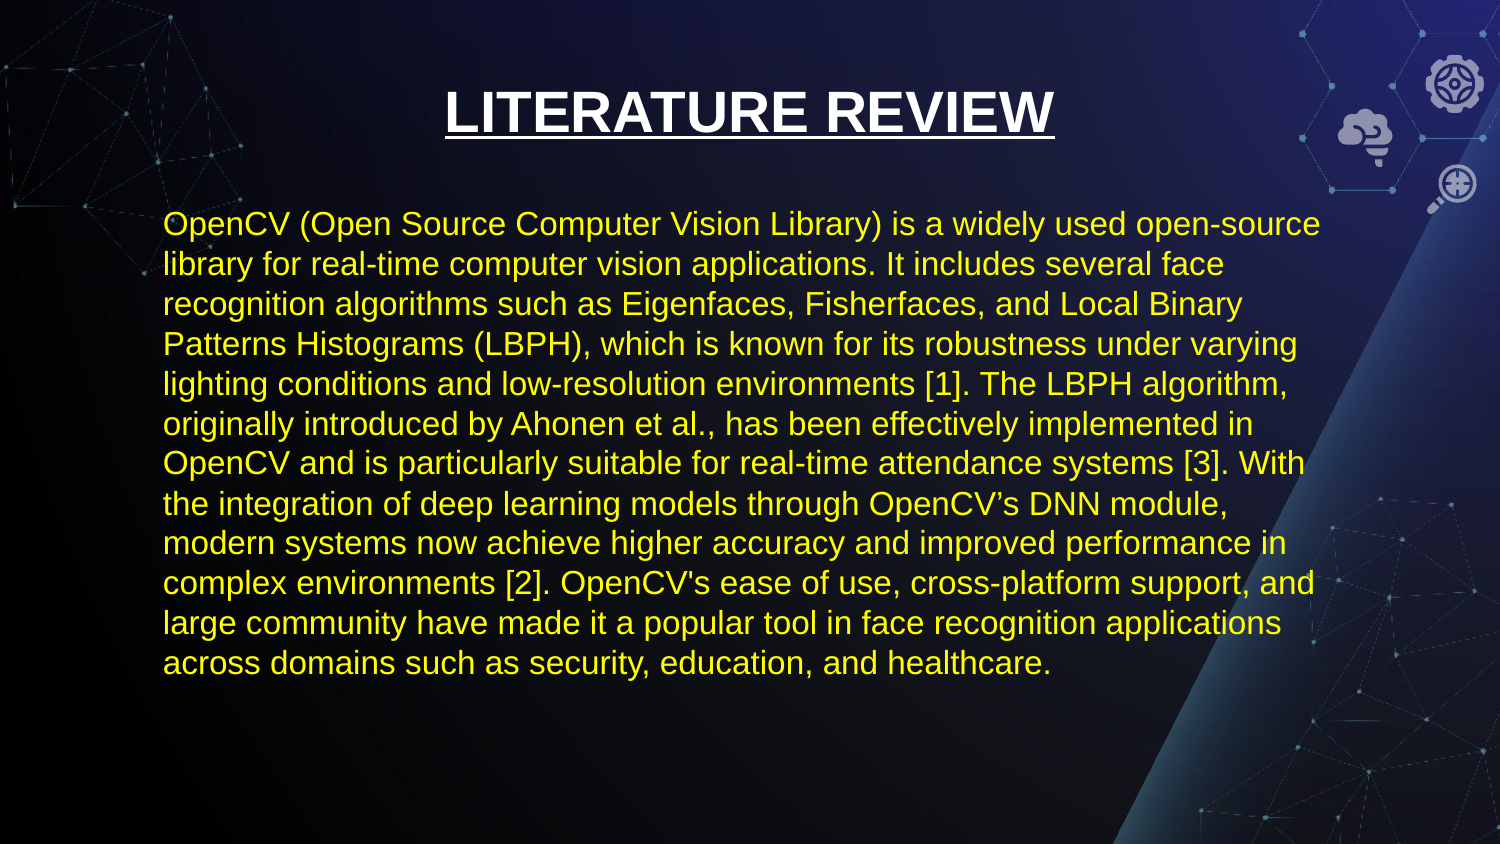

LITERATURE REVIEW
OpenCV (Open Source Computer Vision Library) is a widely used open-source library for real-time computer vision applications. It includes several face recognition algorithms such as Eigenfaces, Fisherfaces, and Local Binary Patterns Histograms (LBPH), which is known for its robustness under varying lighting conditions and low-resolution environments [1]. The LBPH algorithm, originally introduced by Ahonen et al., has been effectively implemented in OpenCV and is particularly suitable for real-time attendance systems [3]. With the integration of deep learning models through OpenCV’s DNN module, modern systems now achieve higher accuracy and improved performance in complex environments [2]. OpenCV's ease of use, cross-platform support, and large community have made it a popular tool in face recognition applications across domains such as security, education, and healthcare.